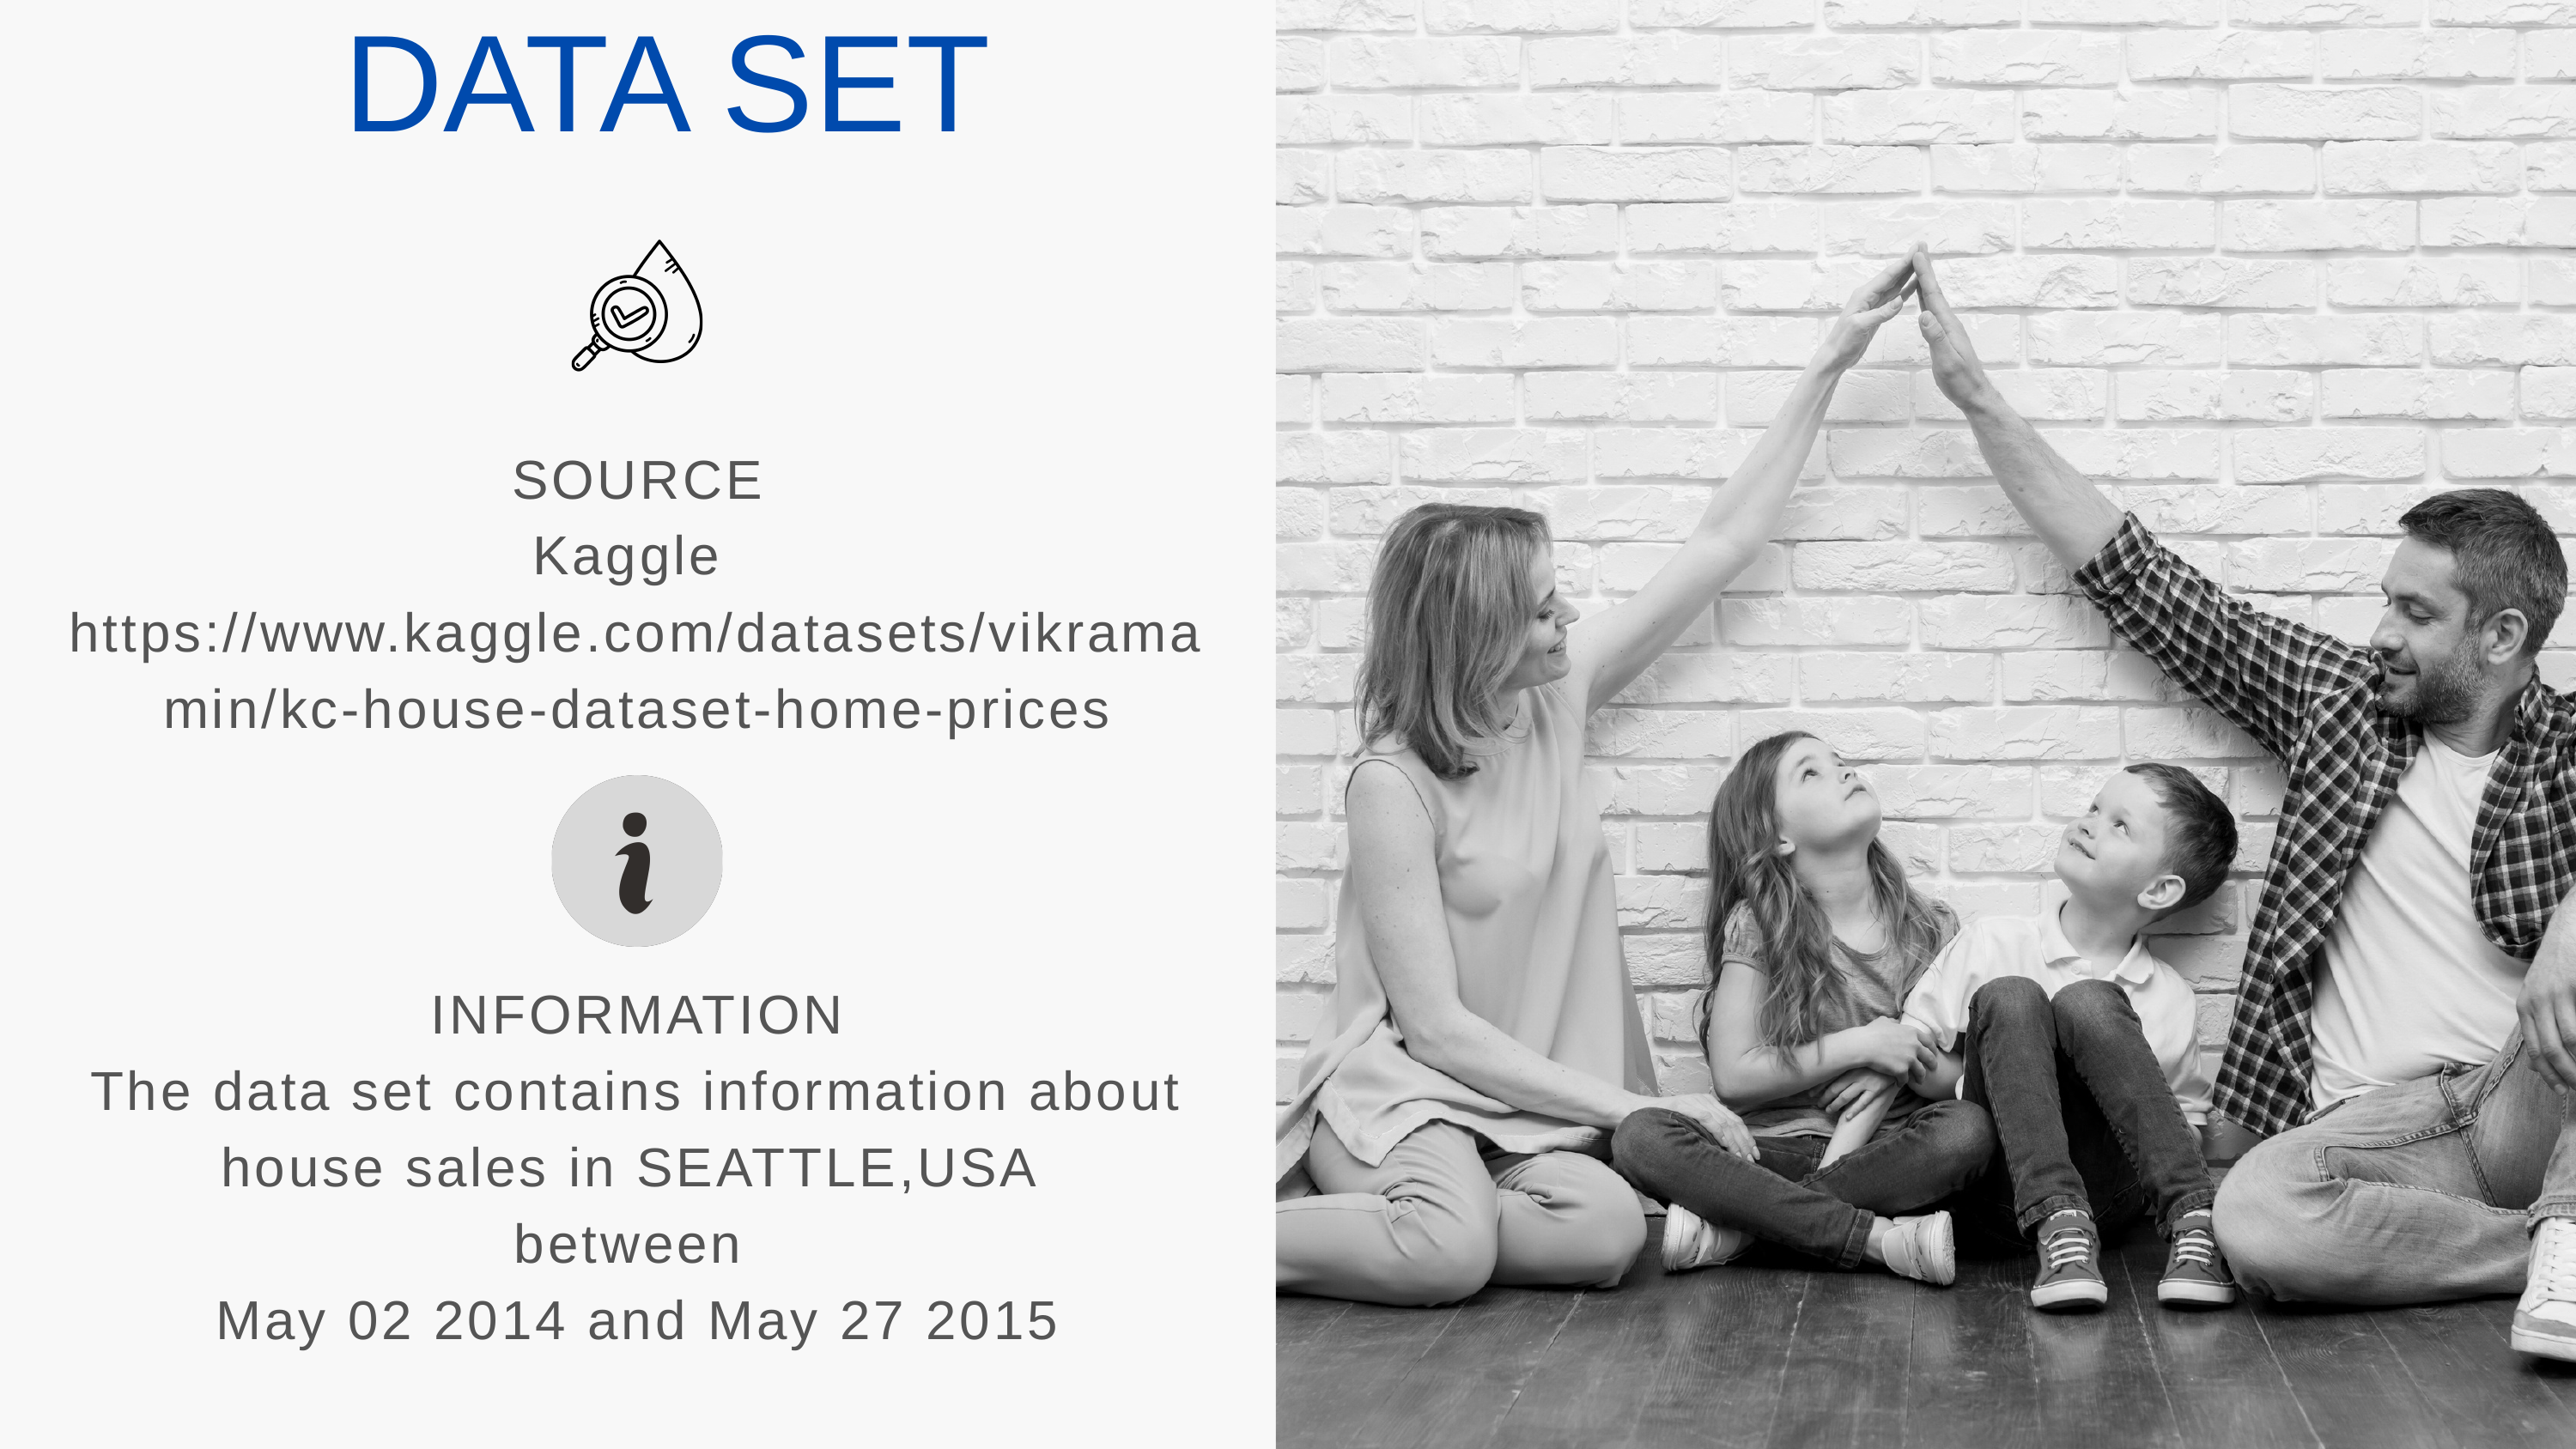

DATA SET

SOURCE
Kaggle  https://www.kaggle.com/datasets/vikramamin/kc-house-dataset-home-prices

INFORMATION
The data set contains information about house sales in SEATTLE,USA
between
May 02 2014 and May 27 2015